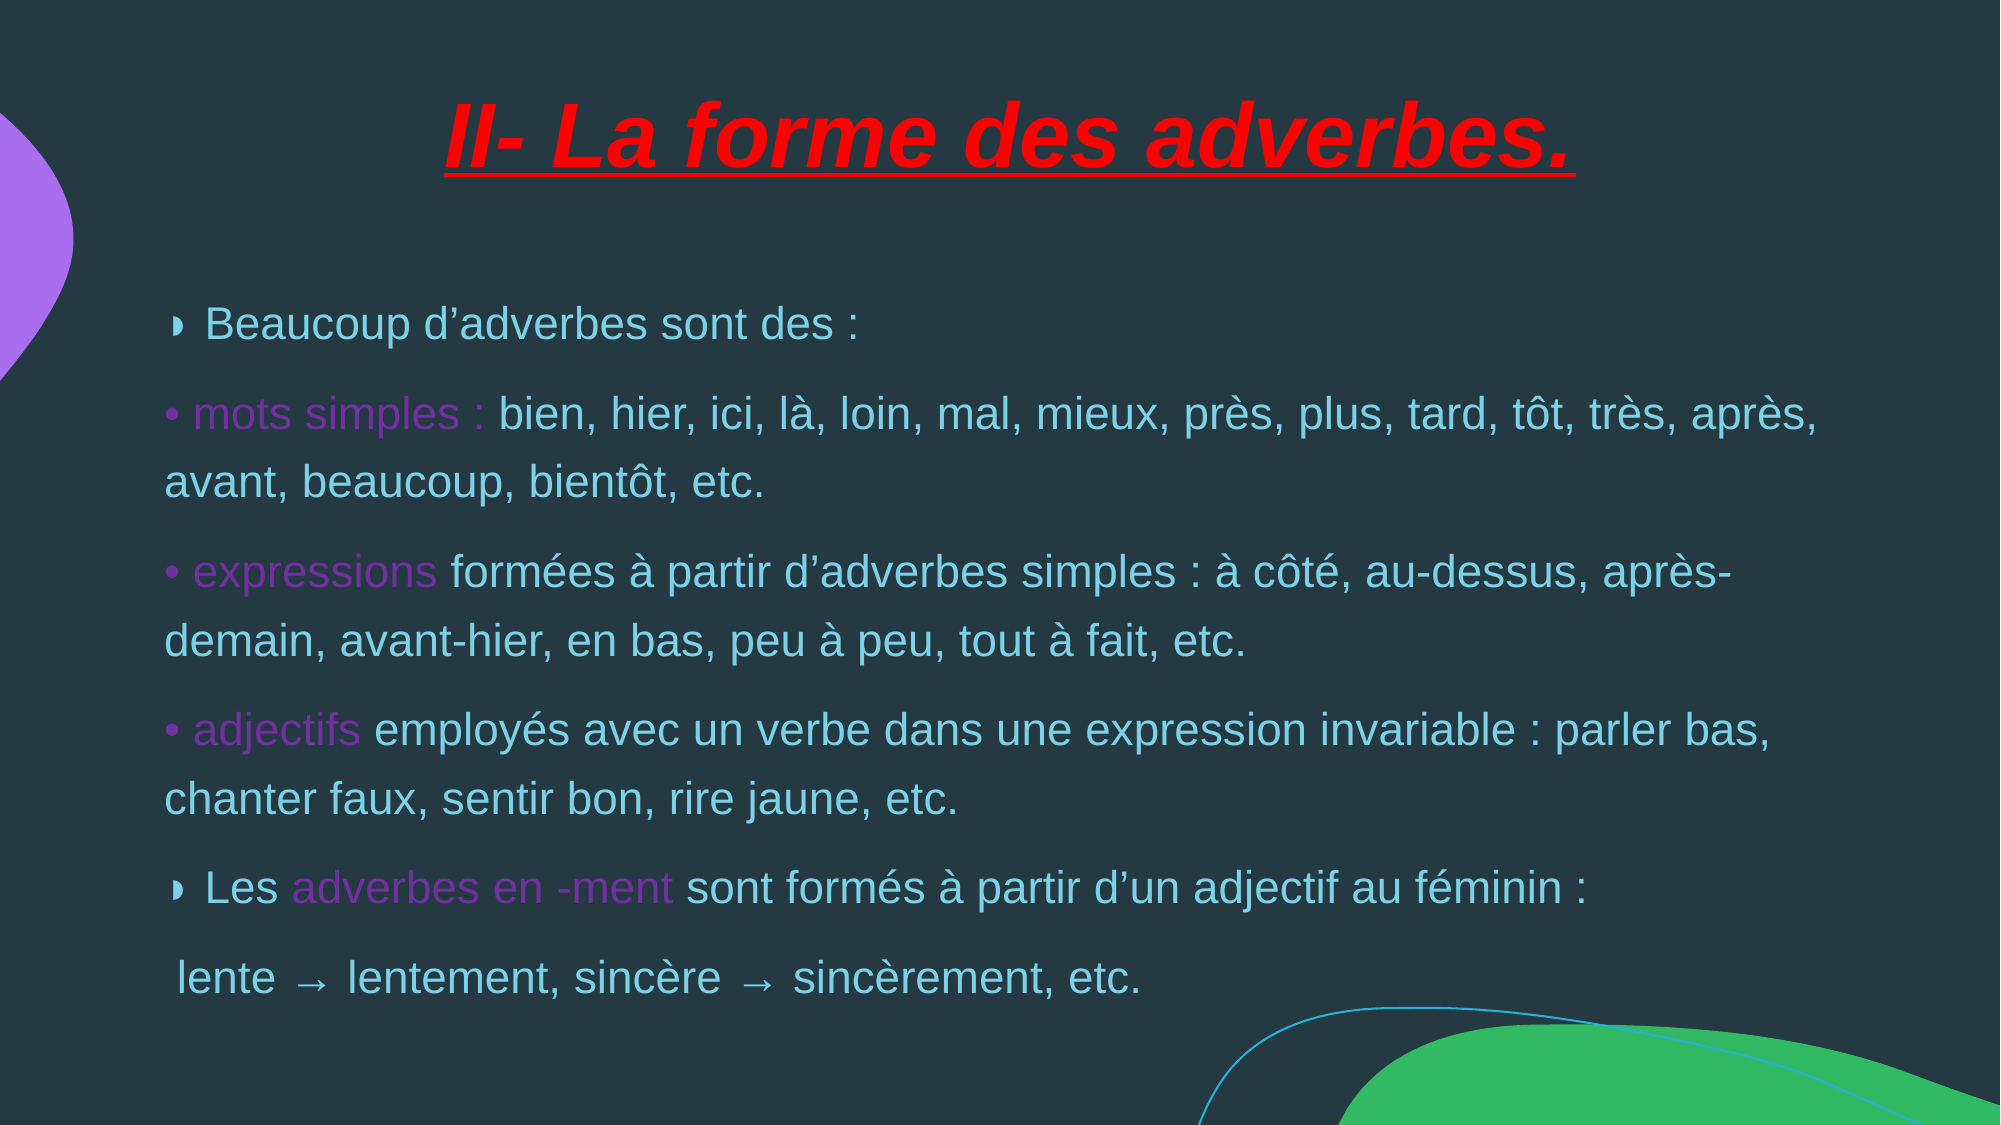

# II- La forme des adverbes.
◗ Beaucoup d’adverbes sont des :
• mots simples : bien, hier, ici, là, loin, mal, mieux, près, plus, tard, tôt, très, après, avant, beaucoup, bientôt, etc.
• expressions formées à partir d’adverbes simples : à côté, au-dessus, après-demain, avant-hier, en bas, peu à peu, tout à fait, etc.
• adjectifs employés avec un verbe dans une expression invariable : parler bas, chanter faux, sentir bon, rire jaune, etc.
◗ Les adverbes en -ment sont formés à partir d’un adjectif au féminin :
 lente → lentement, sincère → sincèrement, etc.